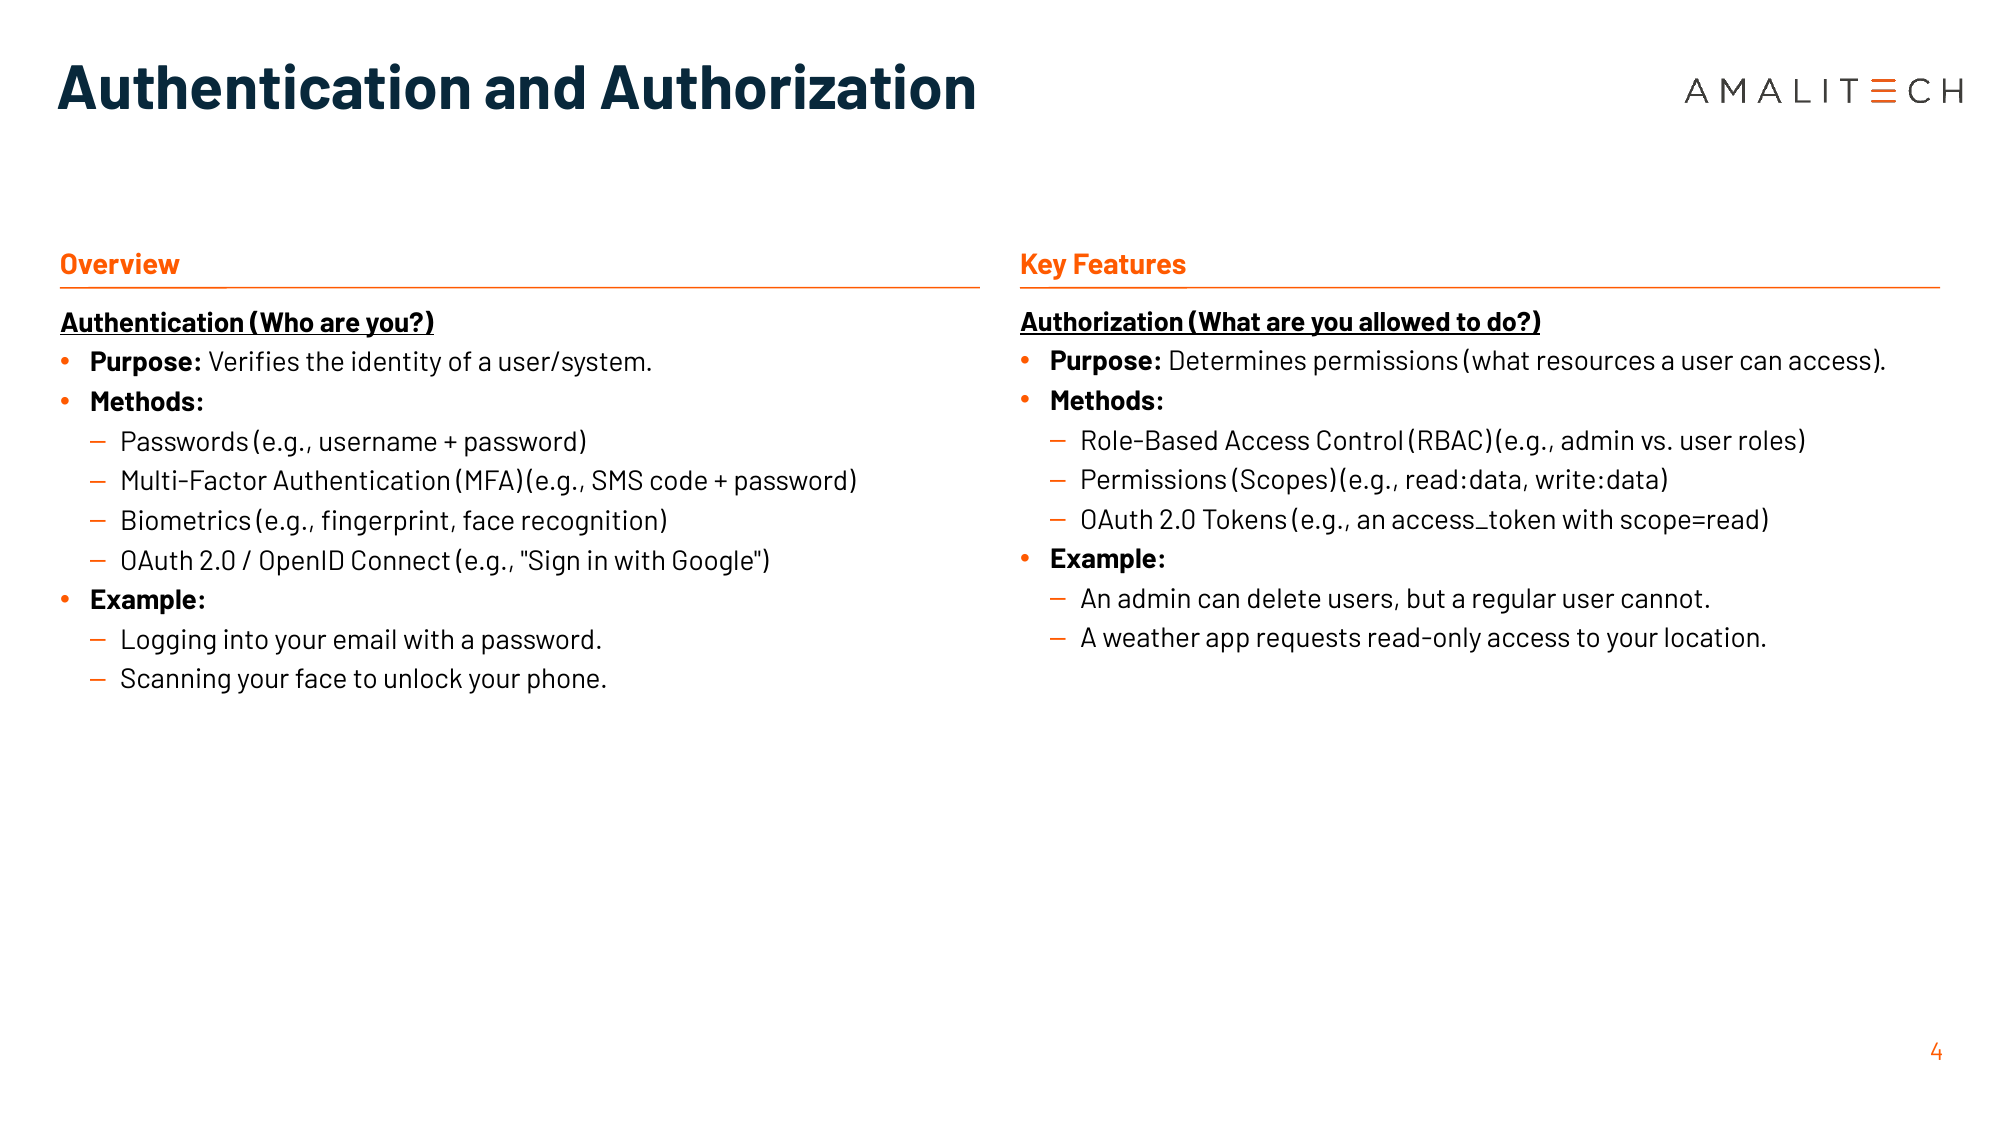

# Authentication and Authorization
Overview
Key Features
Authentication (Who are you?)
Purpose: Verifies the identity of a user/system.
Methods:
Passwords (e.g., username + password)
Multi-Factor Authentication (MFA) (e.g., SMS code + password)
Biometrics (e.g., fingerprint, face recognition)
OAuth 2.0 / OpenID Connect (e.g., "Sign in with Google")
Example:
Logging into your email with a password.
Scanning your face to unlock your phone.

Authorization (What are you allowed to do?)
Purpose: Determines permissions (what resources a user can access).
Methods:
Role-Based Access Control (RBAC) (e.g., admin vs. user roles)
Permissions (Scopes) (e.g., read:data, write:data)
OAuth 2.0 Tokens (e.g., an access_token with scope=read)
Example:
An admin can delete users, but a regular user cannot.
A weather app requests read-only access to your location.
4